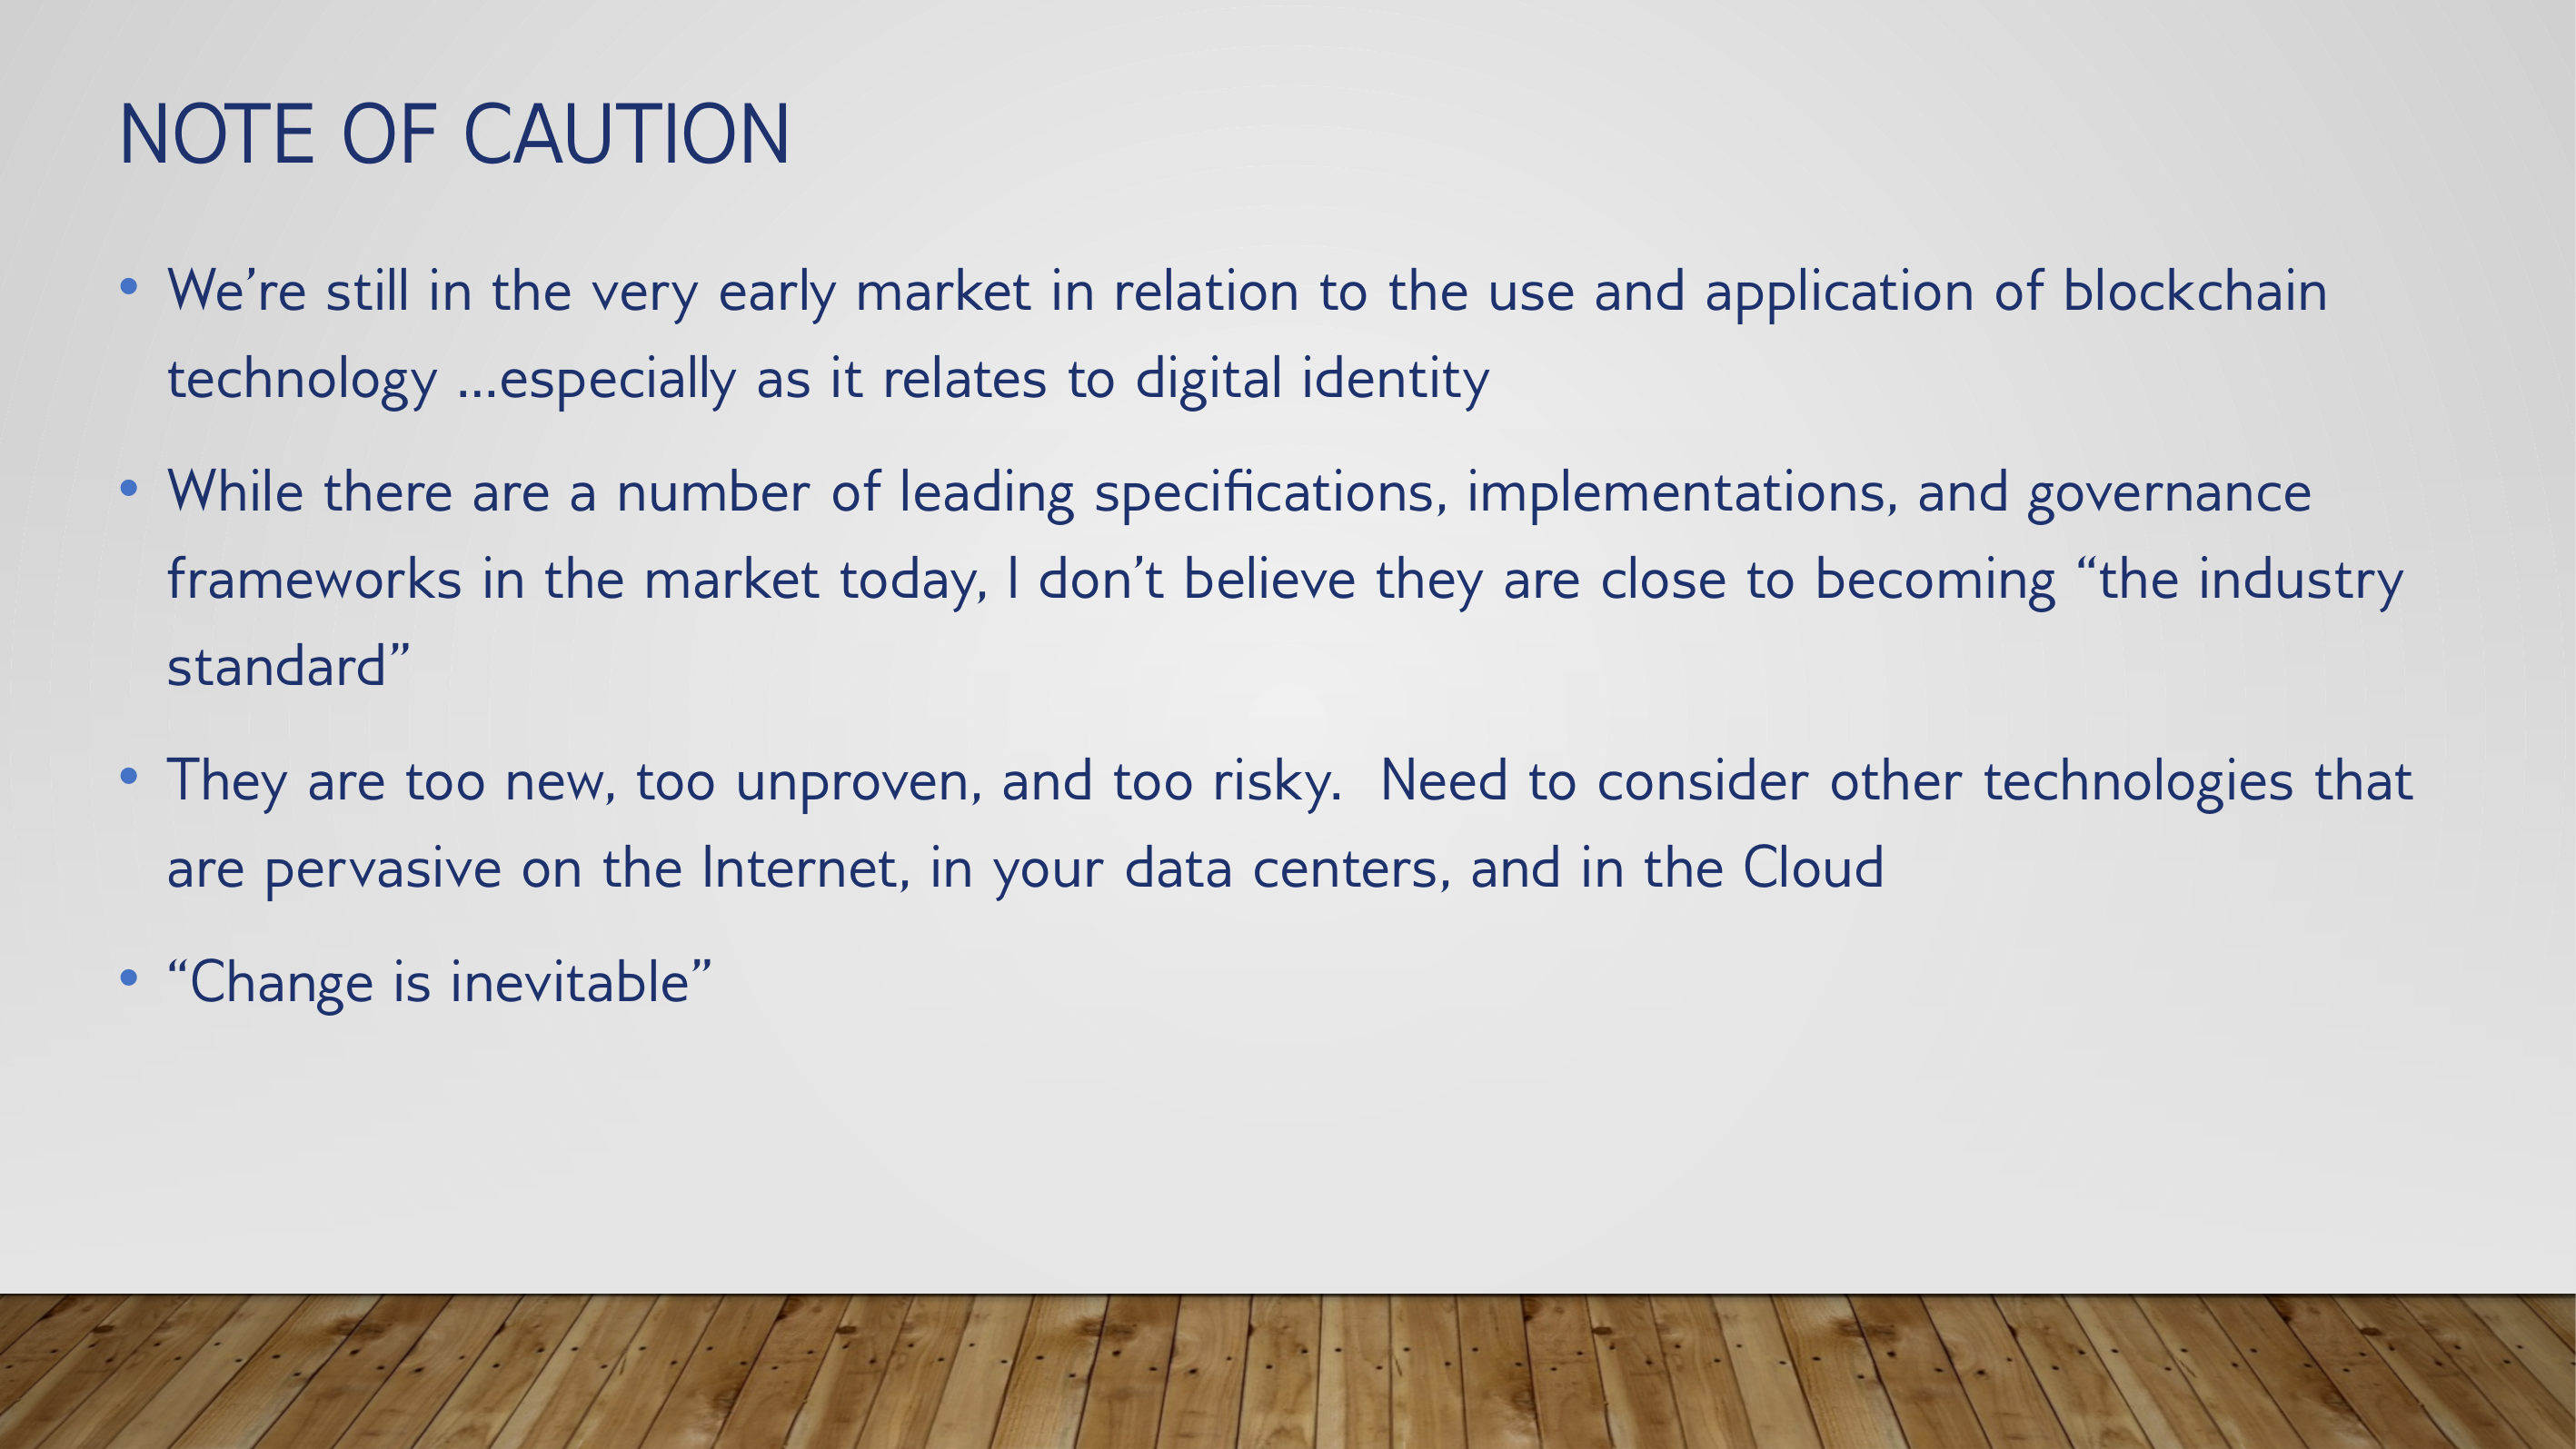

# Note of Caution
We’re still in the very early market in relation to the use and application of blockchain technology …especially as it relates to digital identity
While there are a number of leading specifications, implementations, and governance frameworks in the market today, I don’t believe they are close to becoming “the industry standard”
They are too new, too unproven, and too risky.  Need to consider other technologies that are pervasive on the Internet, in your data centers, and in the Cloud
“Change is inevitable”